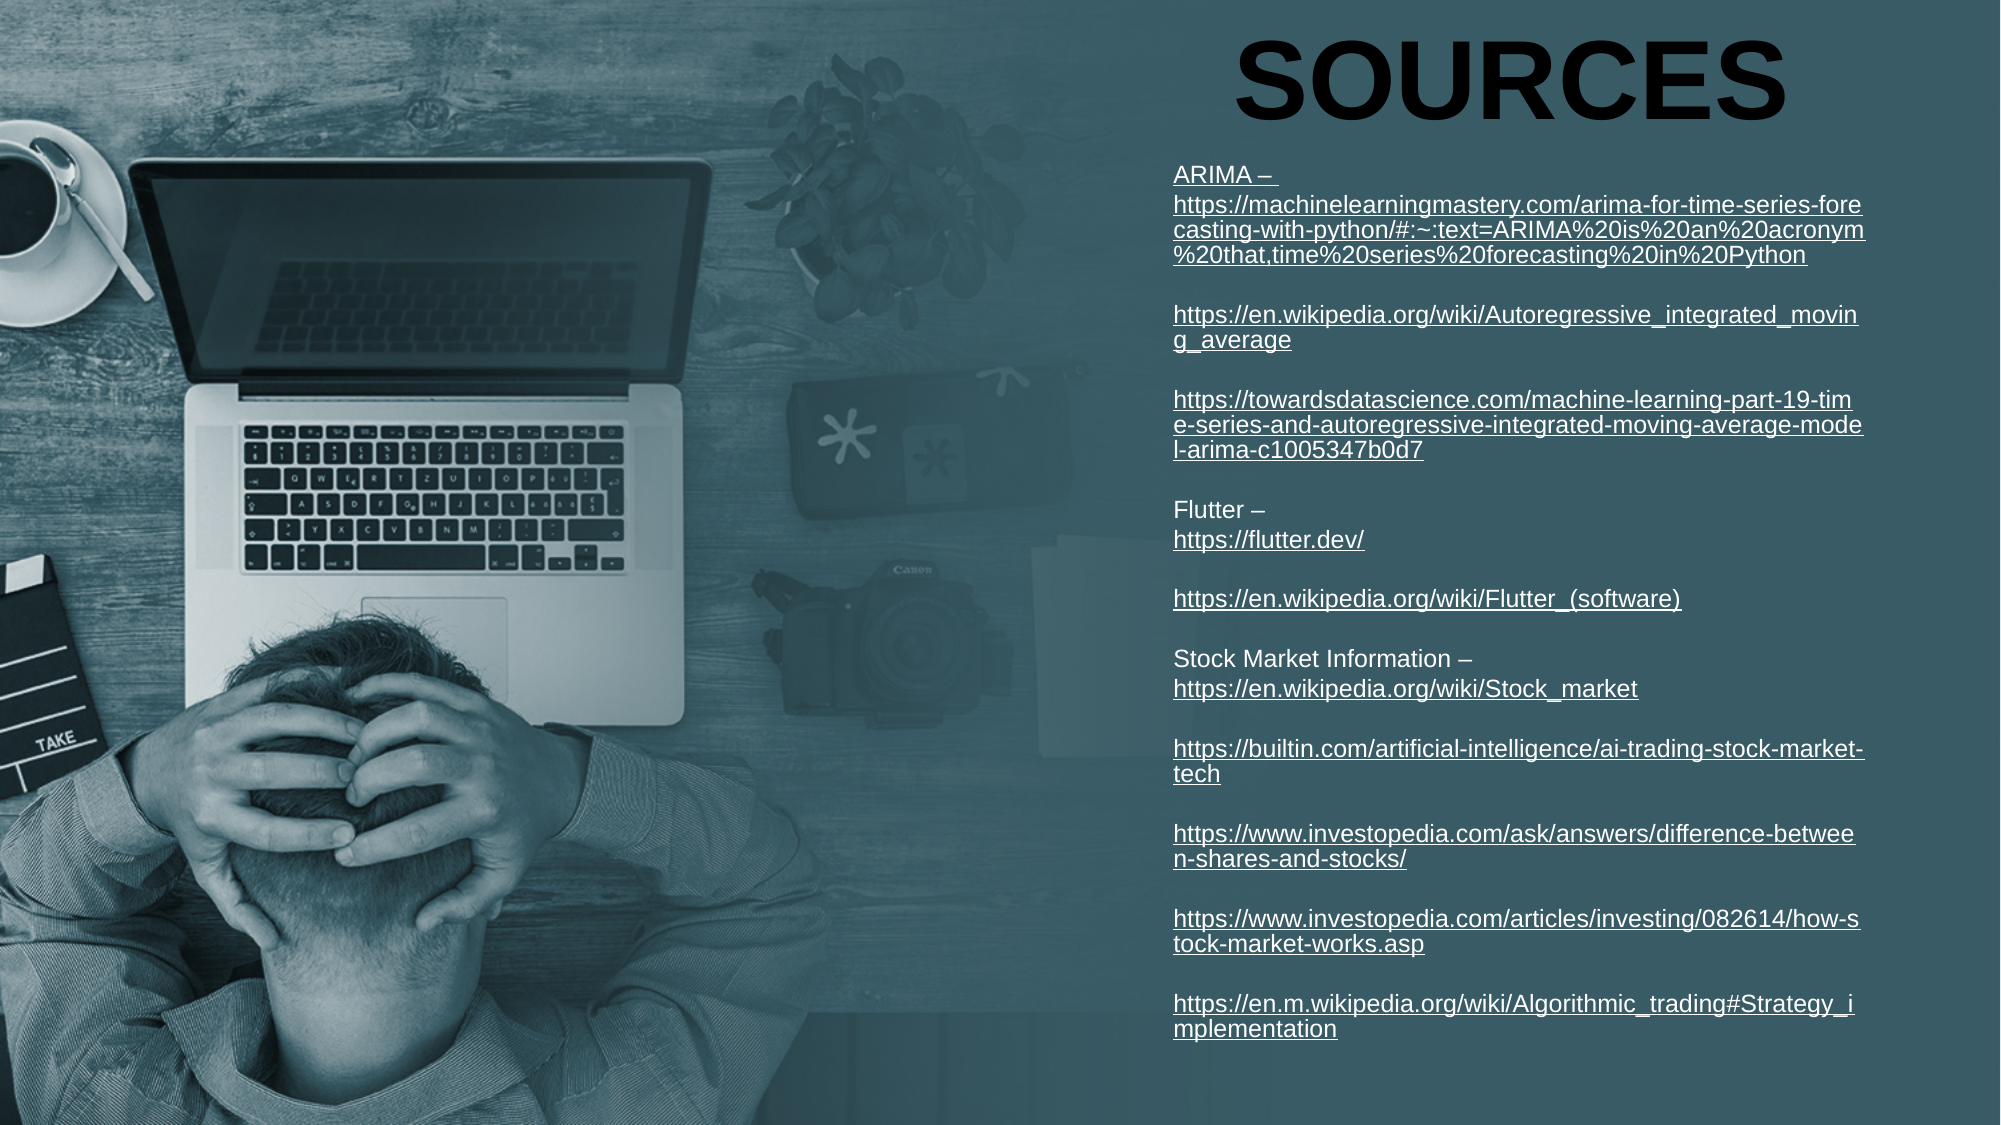

SOURCES
ARIMA –
https://machinelearningmastery.com/arima-for-time-series-forecasting-with-python/#:~:text=ARIMA%20is%20an%20acronym%20that,time%20series%20forecasting%20in%20Python

https://en.wikipedia.org/wiki/Autoregressive_integrated_moving_average

https://towardsdatascience.com/machine-learning-part-19-time-series-and-autoregressive-integrated-moving-average-model-arima-c1005347b0d7

Flutter –
https://flutter.dev/

https://en.wikipedia.org/wiki/Flutter_(software)

Stock Market Information –
https://en.wikipedia.org/wiki/Stock_market

https://builtin.com/artificial-intelligence/ai-trading-stock-market-tech

https://www.investopedia.com/ask/answers/difference-between-shares-and-stocks/

https://www.investopedia.com/articles/investing/082614/how-stock-market-works.asp

https://en.m.wikipedia.org/wiki/Algorithmic_trading#Strategy_implementation